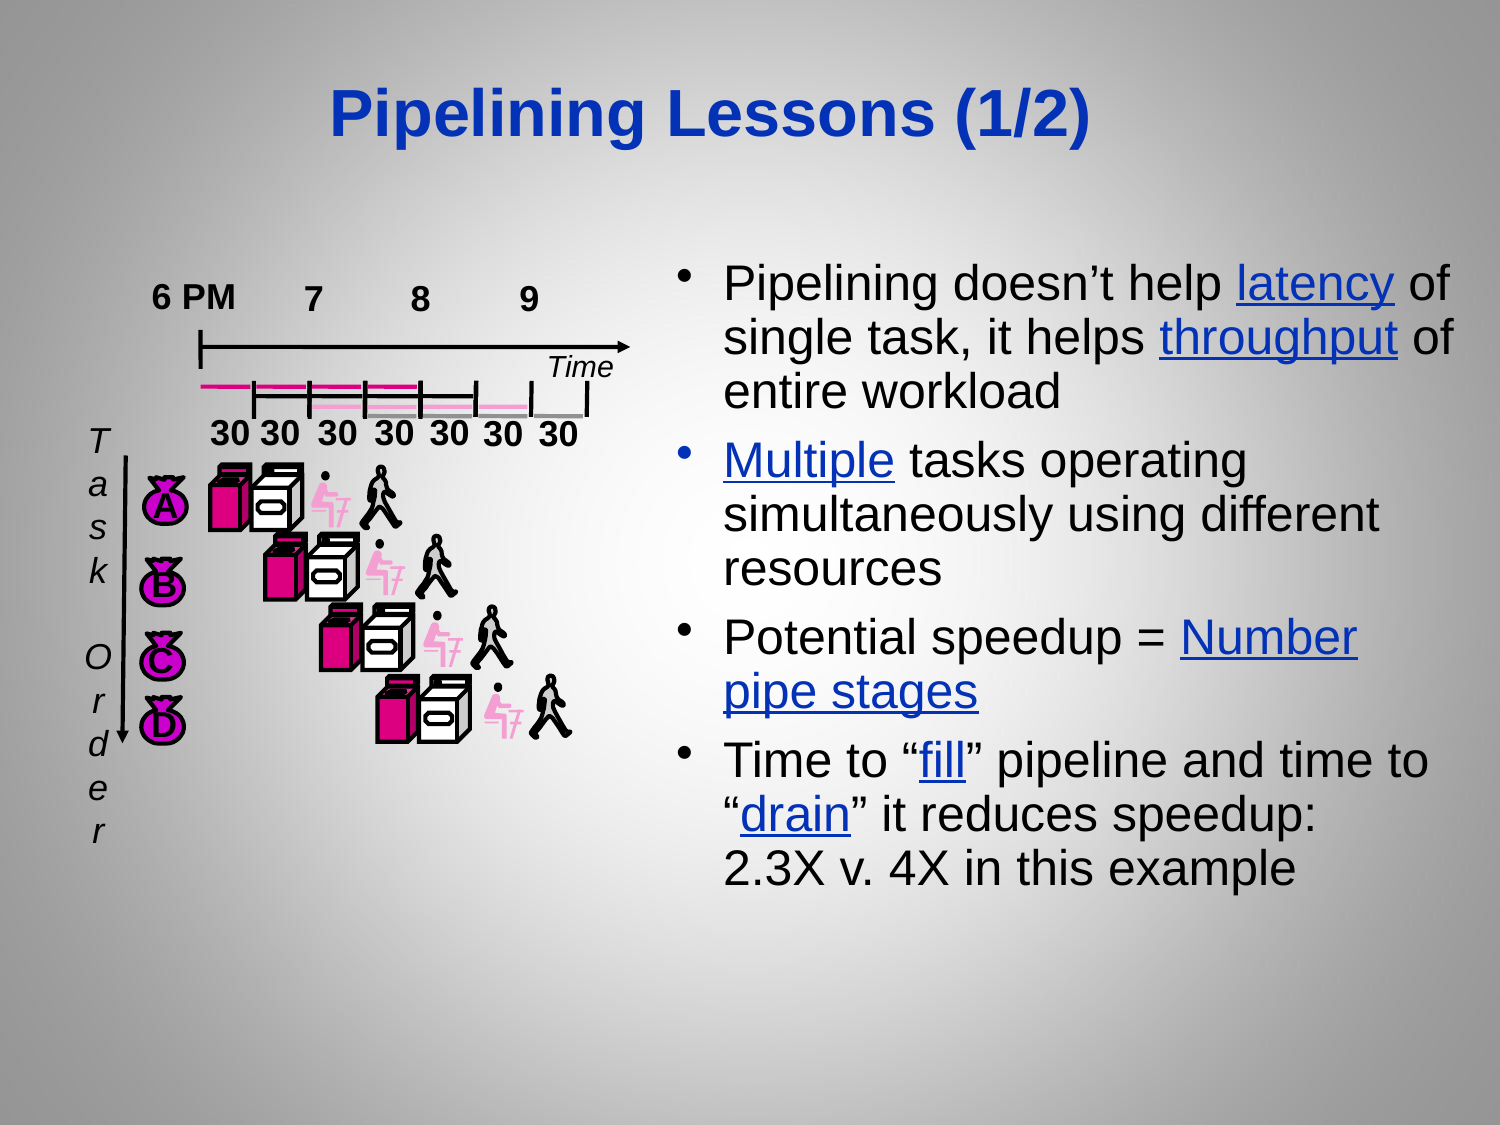

# Pipelining Lessons (1/2)
Pipelining doesn’t help latency of single task, it helps throughput of entire workload
Multiple tasks operating simultaneously using different resources
Potential speedup = Number pipe stages
Time to “fill” pipeline and time to “drain” it reduces speedup:
2.3X v. 4X in this example
6 PM
7
8
9

Time

30
30
30
30
30
30
30

T
a
s
k

O
r
d
e
r

A

B

C

D